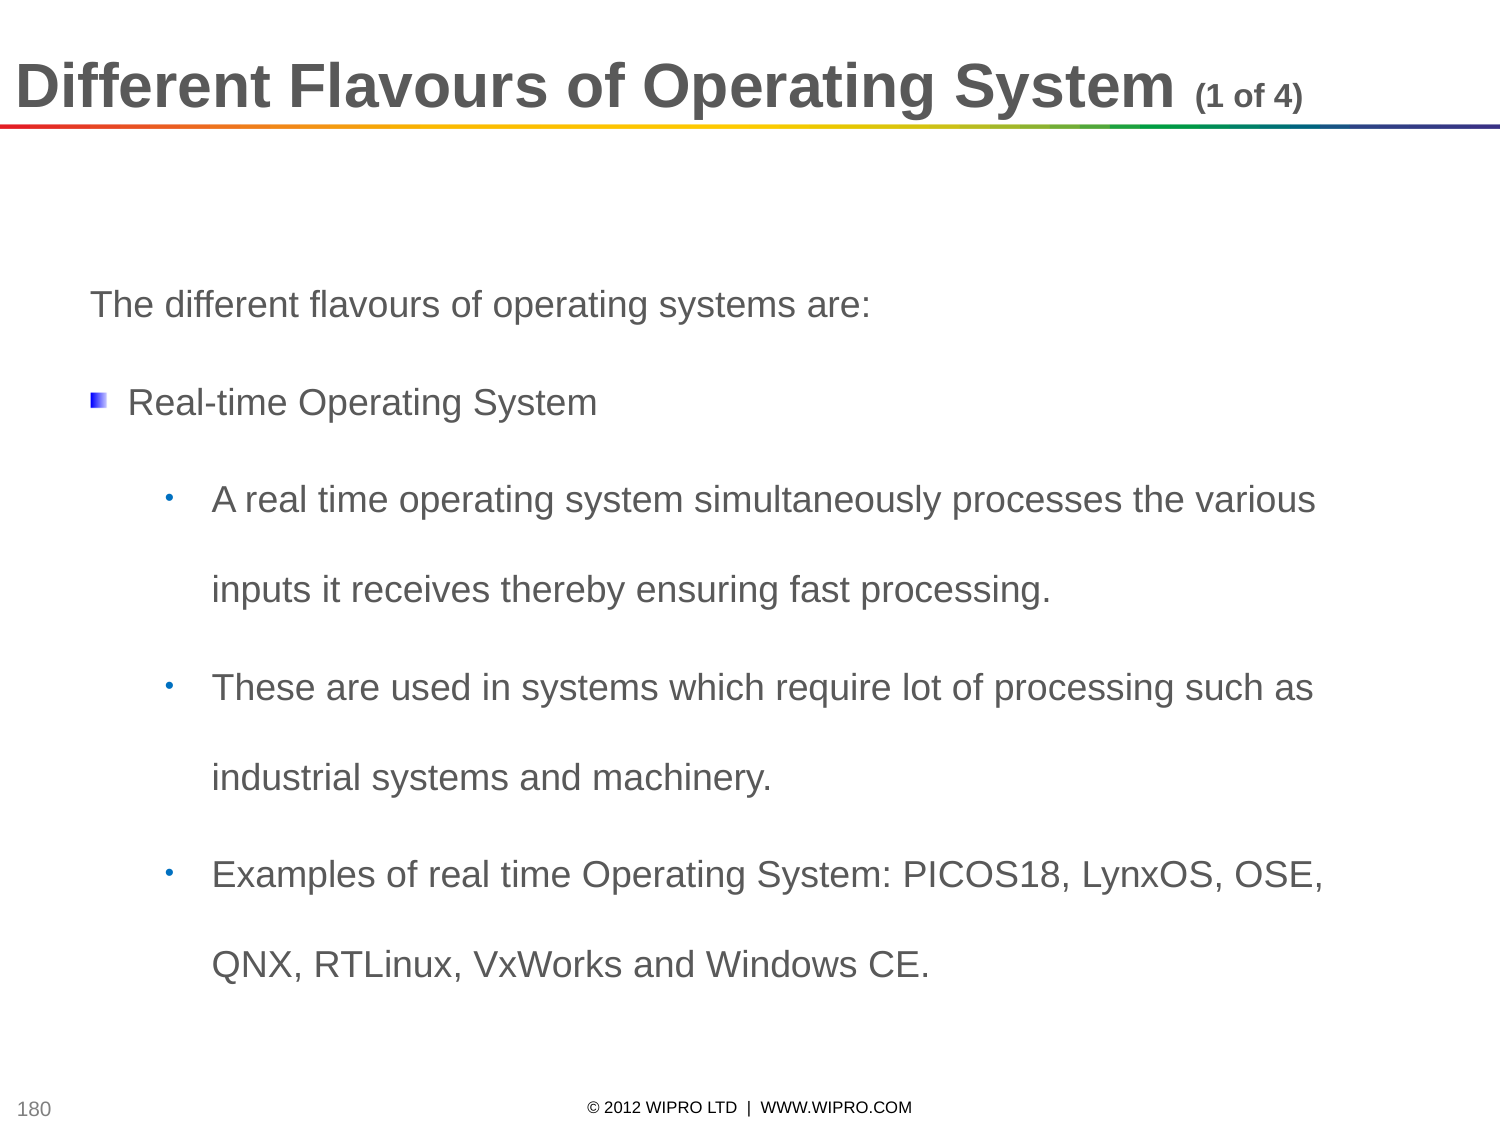

Different Flavours of Operating System (1 of 4)
The different flavours of operating systems are:
Real-time Operating System
A real time operating system simultaneously processes the various inputs it receives thereby ensuring fast processing.
These are used in systems which require lot of processing such as industrial systems and machinery.
Examples of real time Operating System: PICOS18, LynxOS, OSE, QNX, RTLinux, VxWorks and Windows CE.